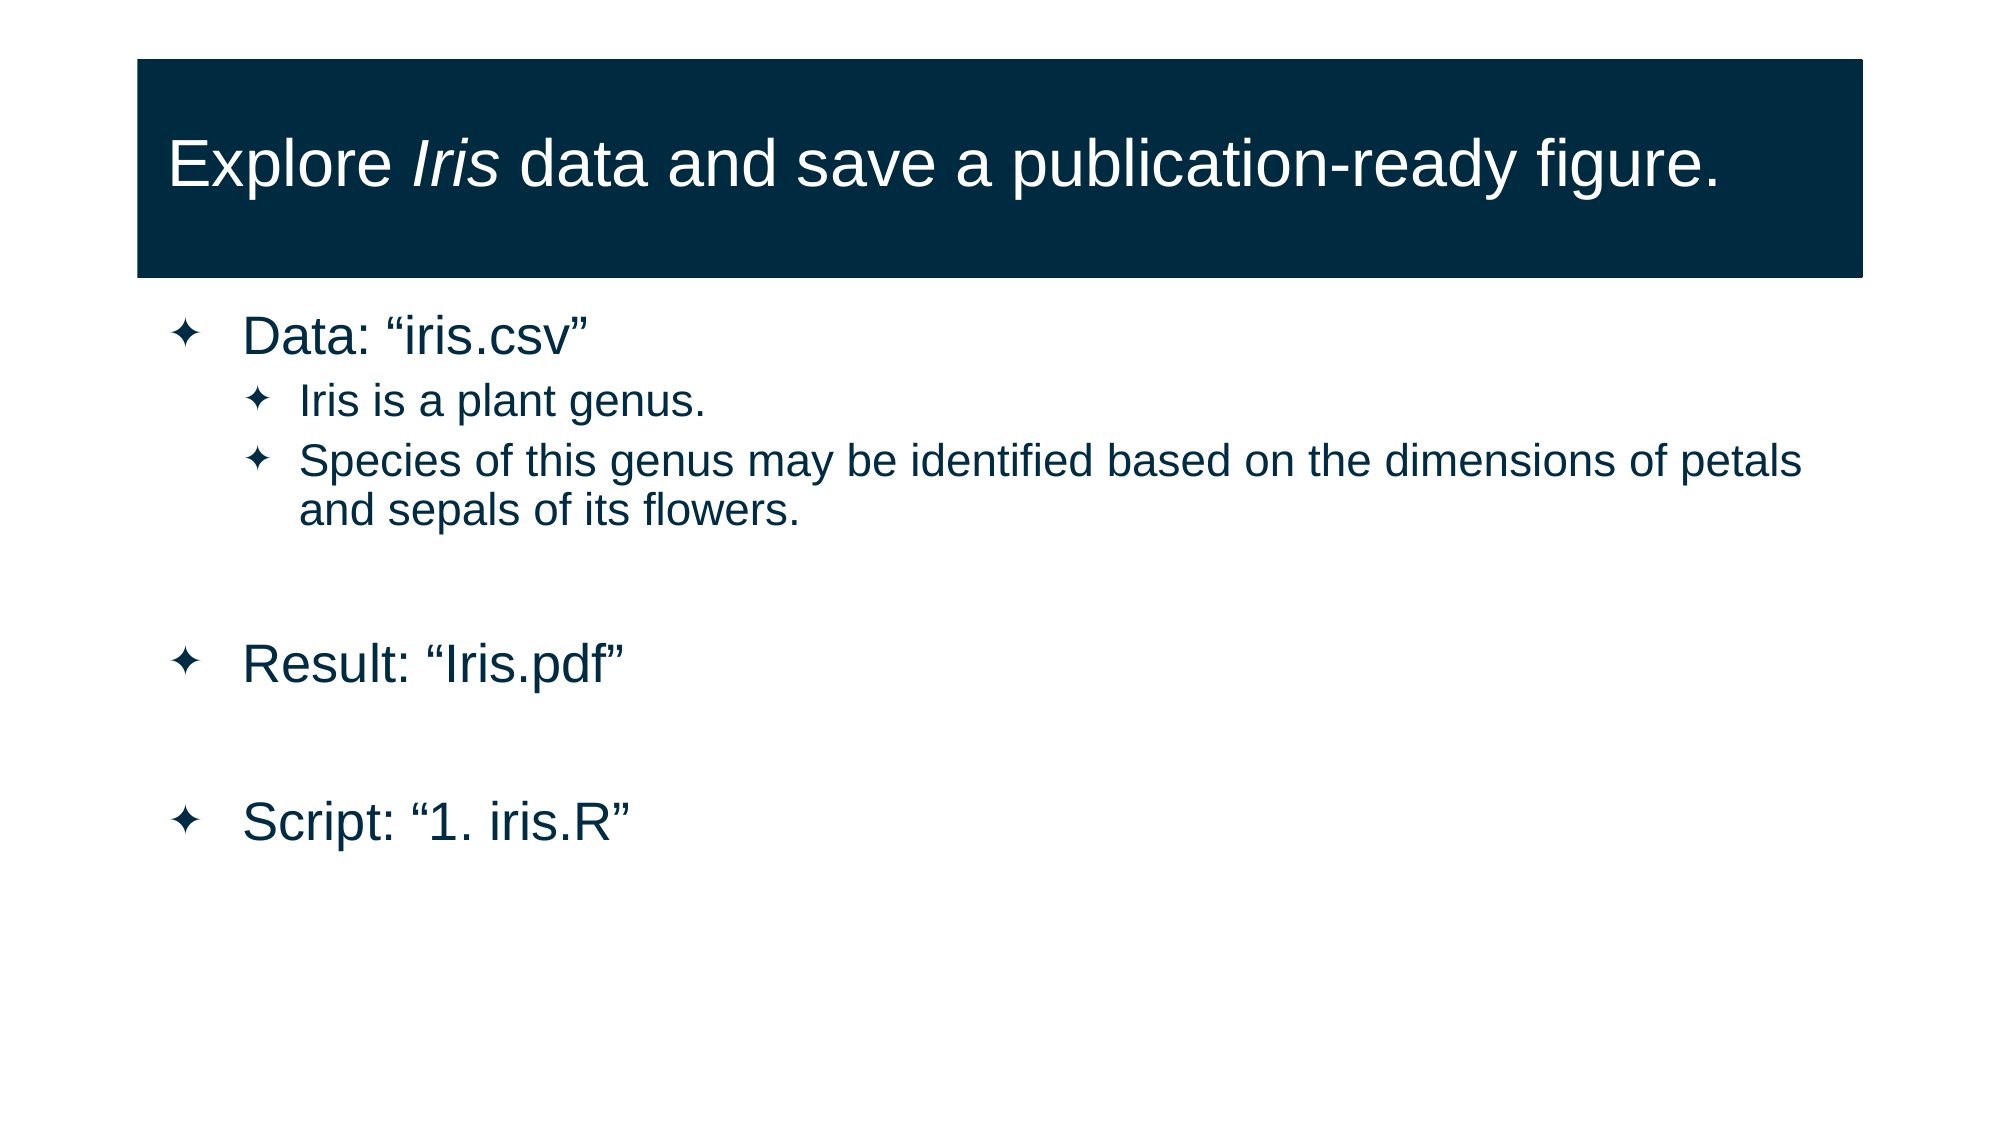

# Explore Iris data and save a publication-ready figure.
Data: “iris.csv”
Iris is a plant genus.
Species of this genus may be identified based on the dimensions of petals and sepals of its flowers.

Result: “Iris.pdf”

Script: “1. iris.R”